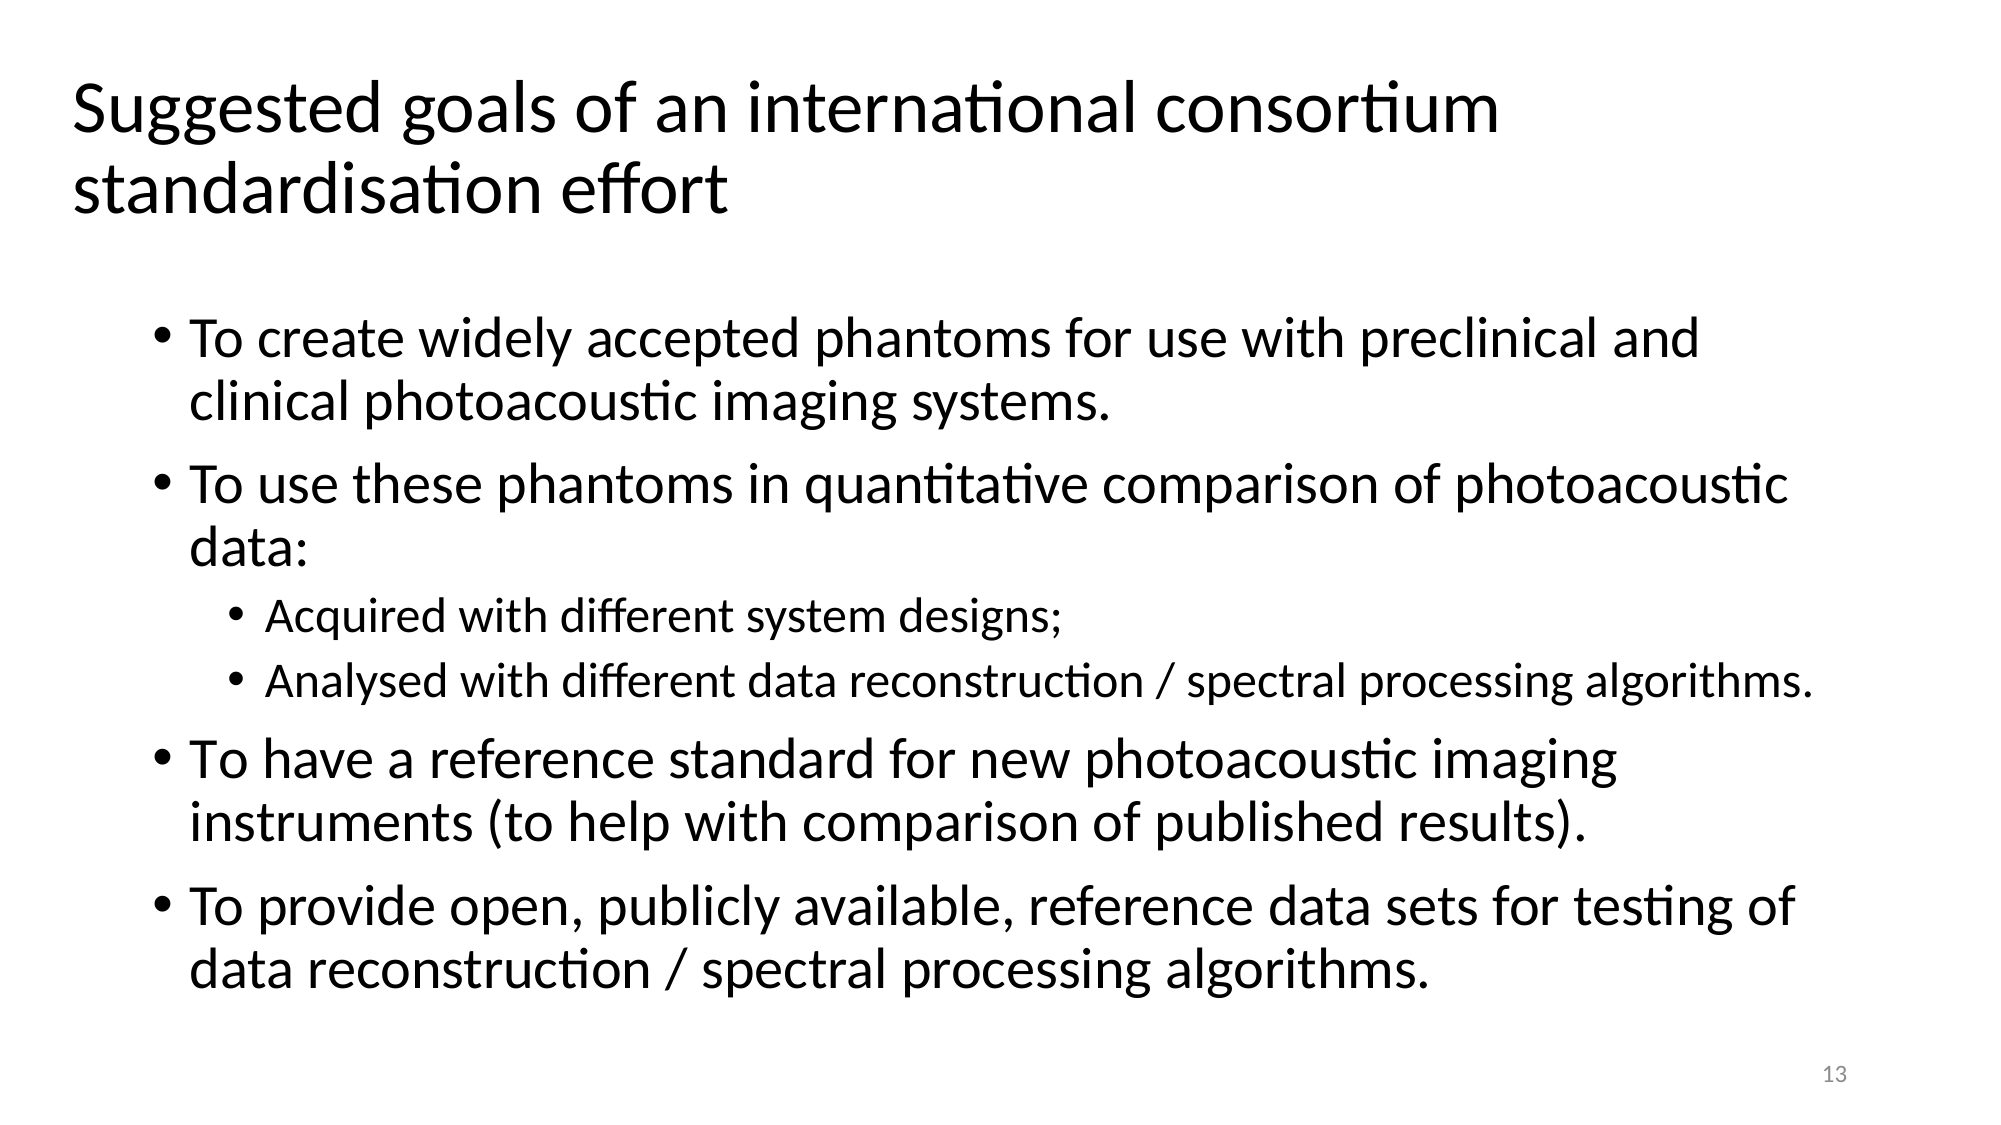

# Suggested goals of an international consortium standardisation effort
To create widely accepted phantoms for use with preclinical and clinical photoacoustic imaging systems.
To use these phantoms in quantitative comparison of photoacoustic data:
Acquired with different system designs;
Analysed with different data reconstruction / spectral processing algorithms.
To have a reference standard for new photoacoustic imaging instruments (to help with comparison of published results).
To provide open, publicly available, reference data sets for testing of data reconstruction / spectral processing algorithms.

13